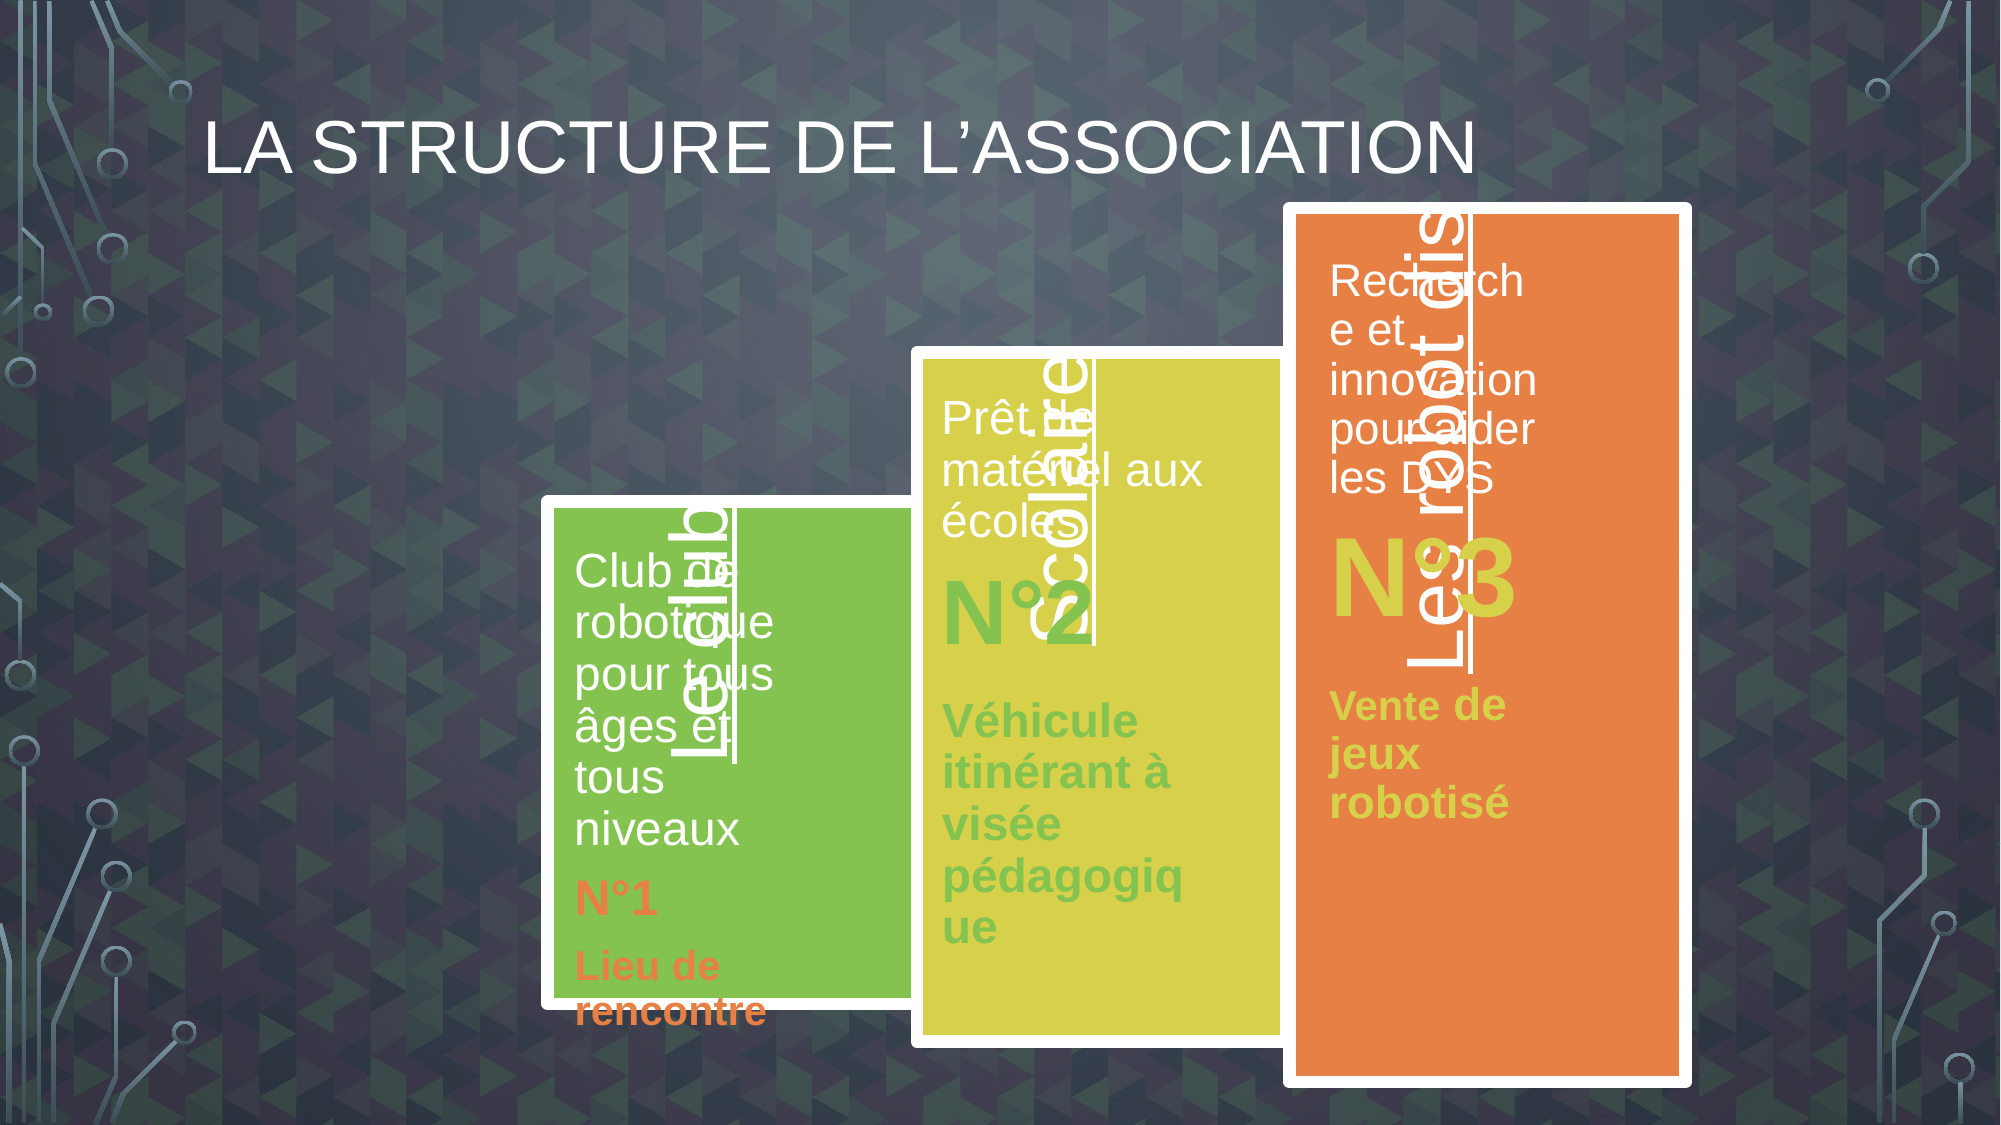

# La structure de l’association
Le club
Scolaire
Les robot dis
Recherche et innovation pour aider les DYS
N°3
Vente de jeux robotisé
Prêt de matériel aux écoles
N°2
Véhicule itinérant à visée pédagogique
Club de robotique pour tous âges et tous niveaux
N°1
Lieu de rencontre